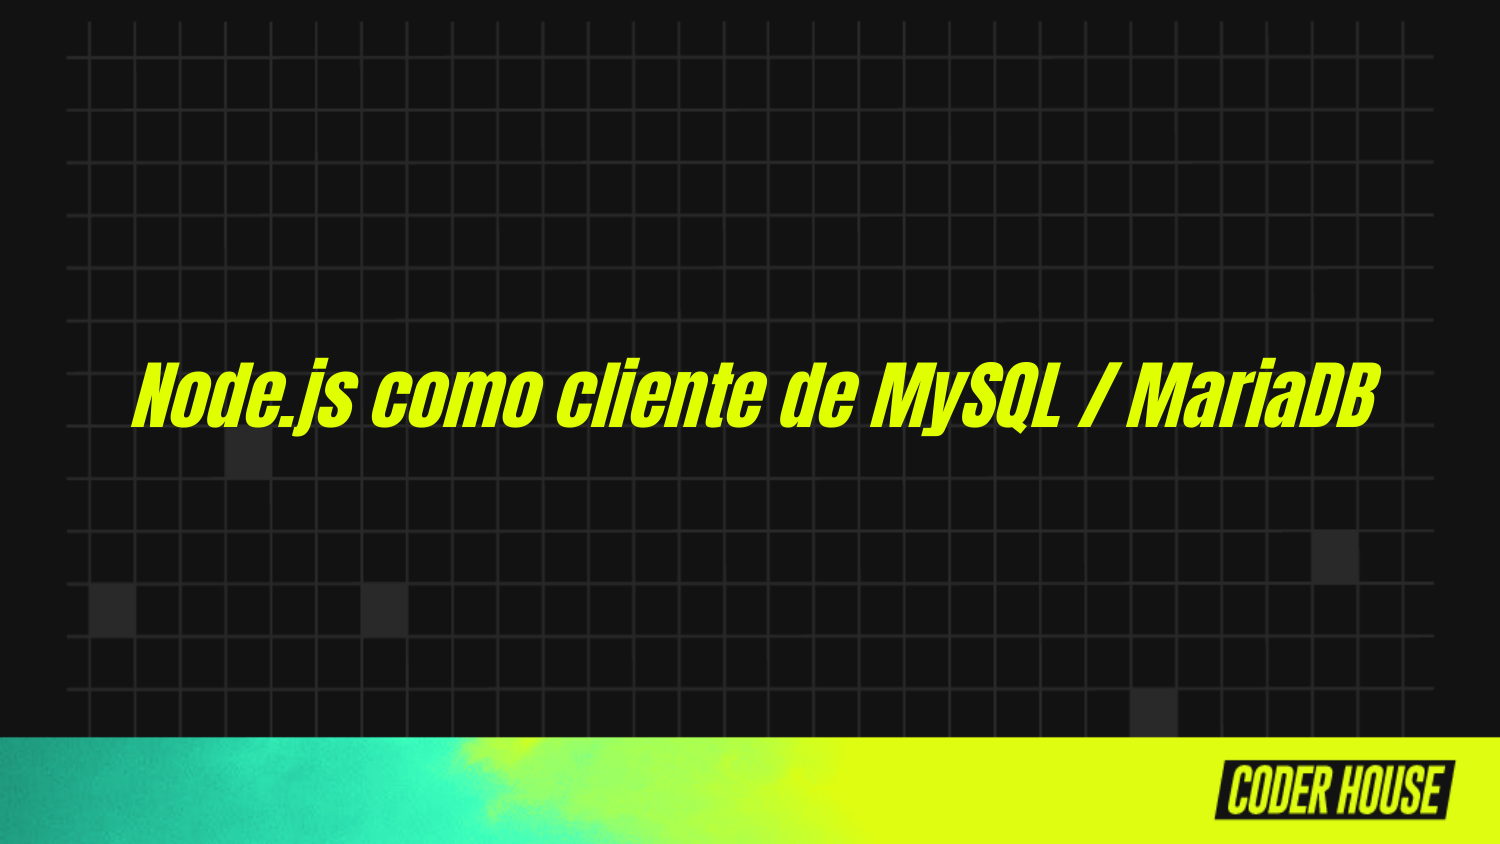

Node.js como cliente de MySQL / MariaDB